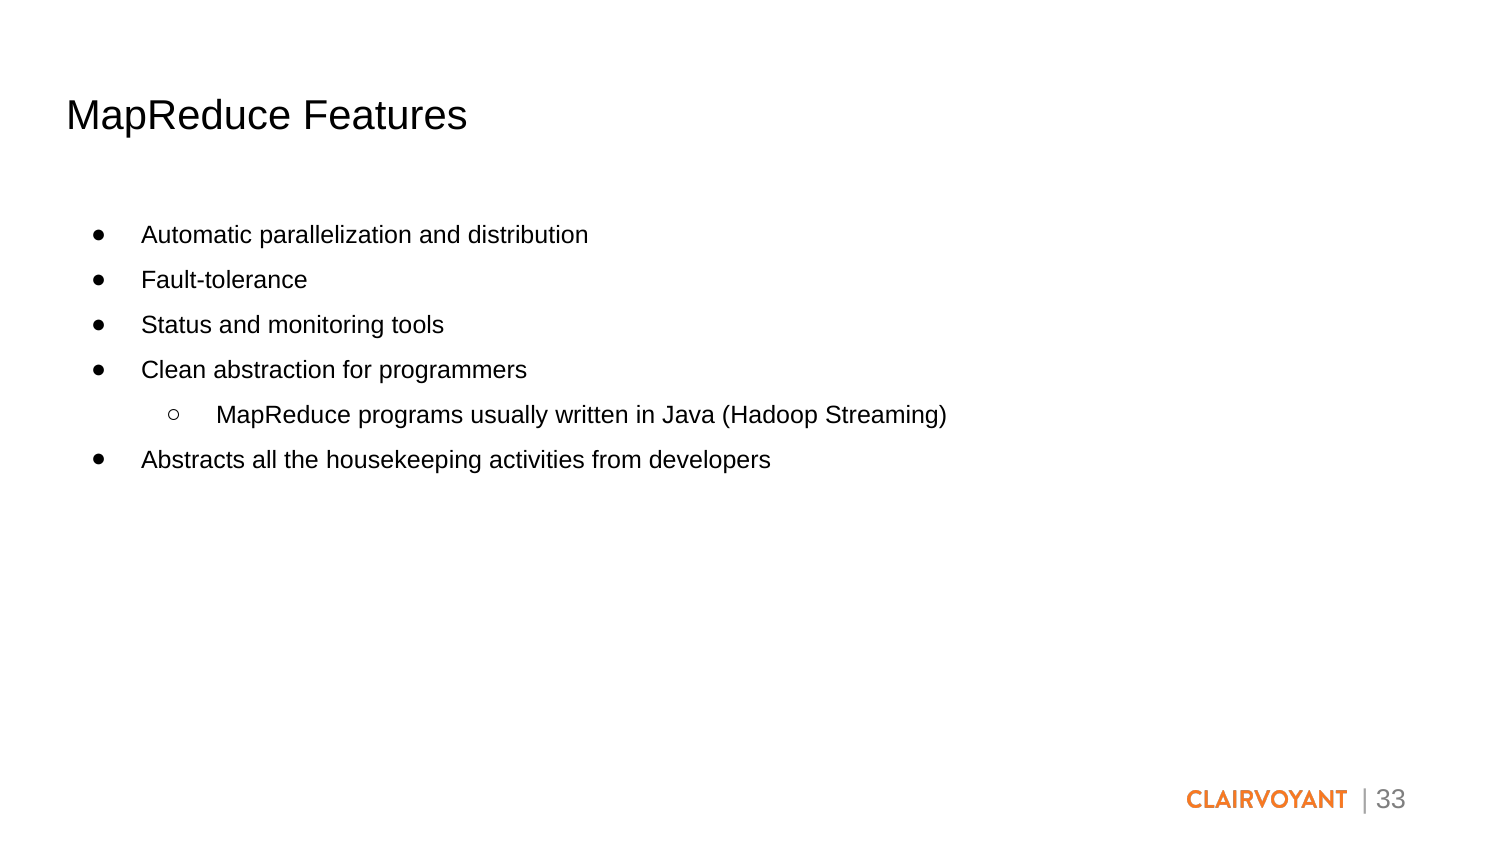

# MapReduce Features

Automatic parallelization and distribution
Fault-tolerance
Status and monitoring tools
Clean abstraction for programmers
MapReduce programs usually written in Java (Hadoop Streaming)
Abstracts all the housekeeping activities from developers